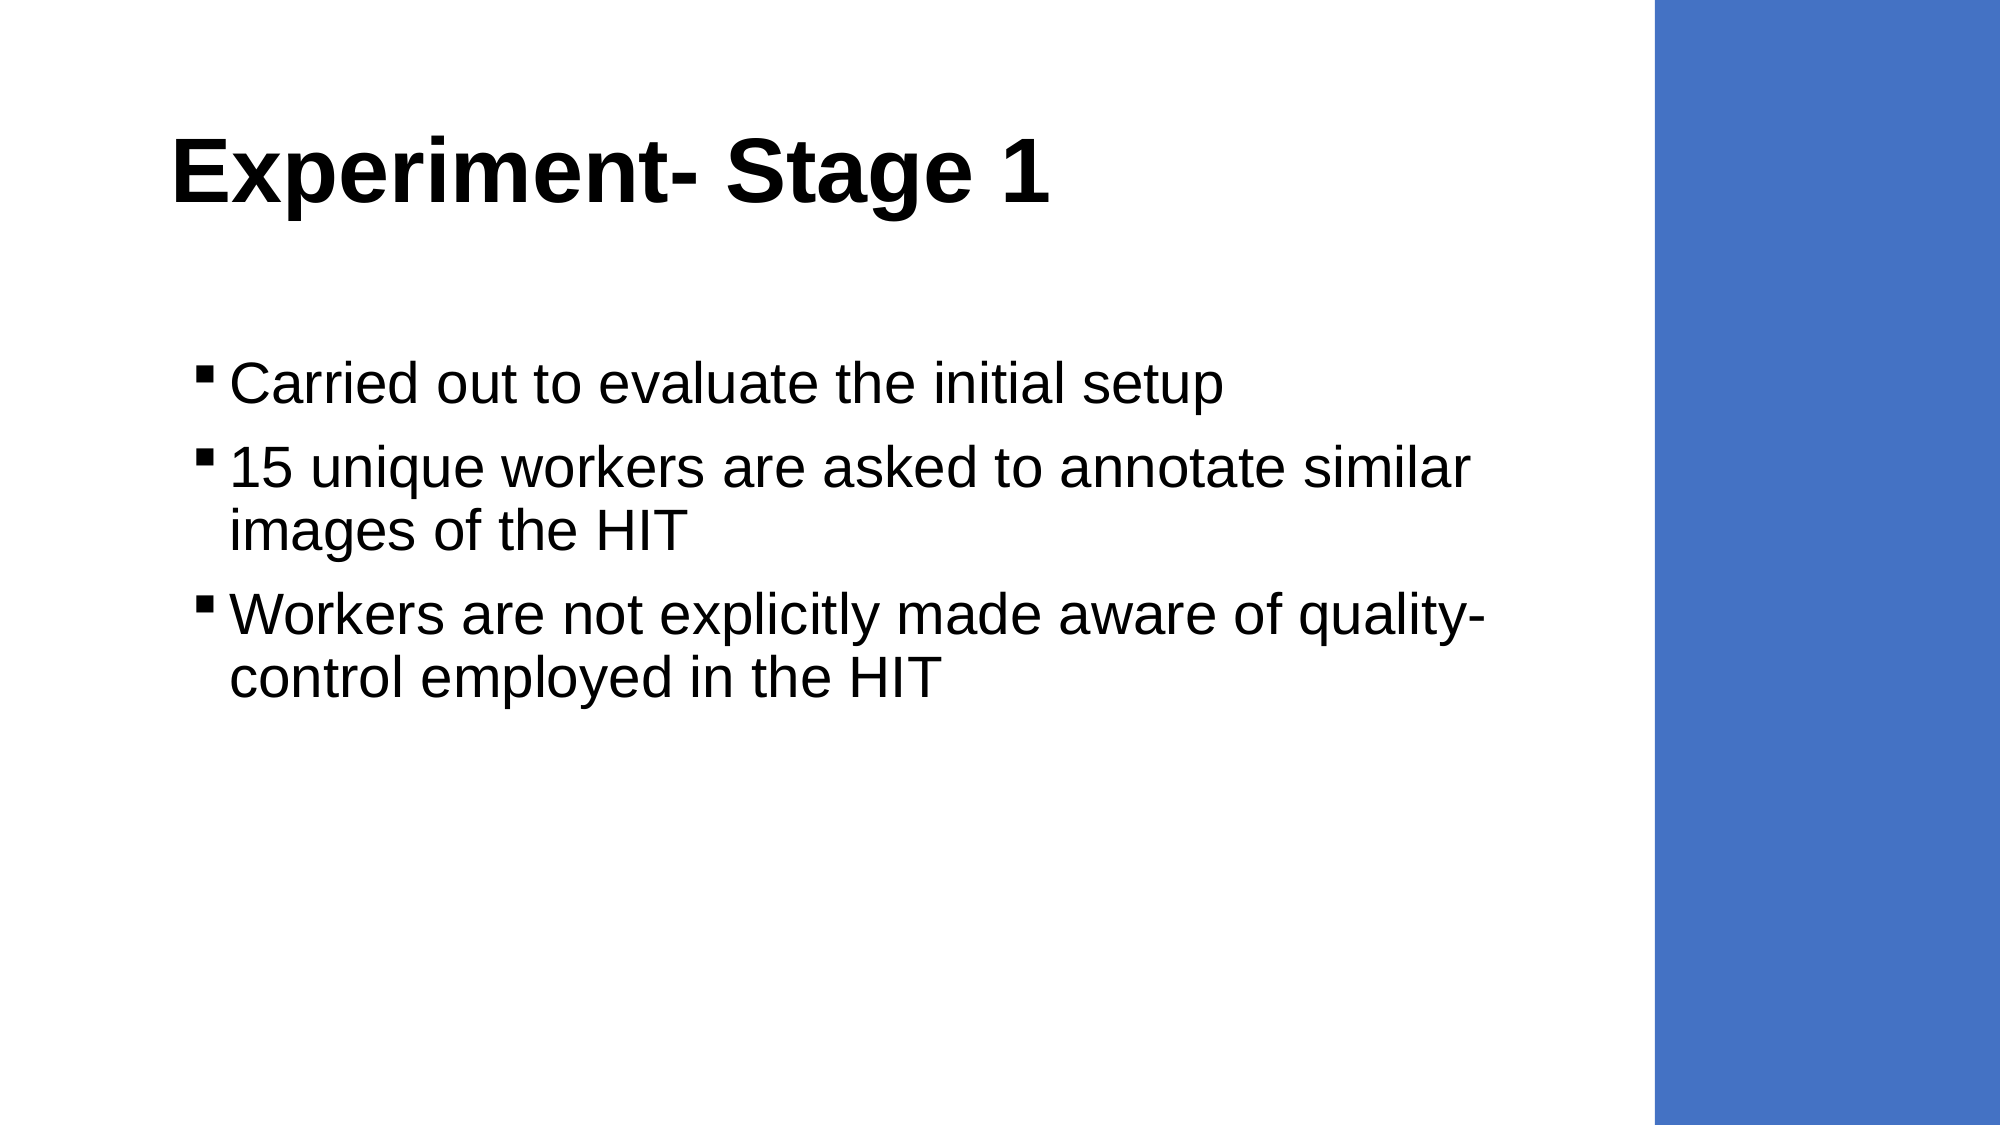

# Experiment- Stage 1
Carried out to evaluate the initial setup
15 unique workers are asked to annotate similar images of the HIT
Workers are not explicitly made aware of quality-control employed in the HIT